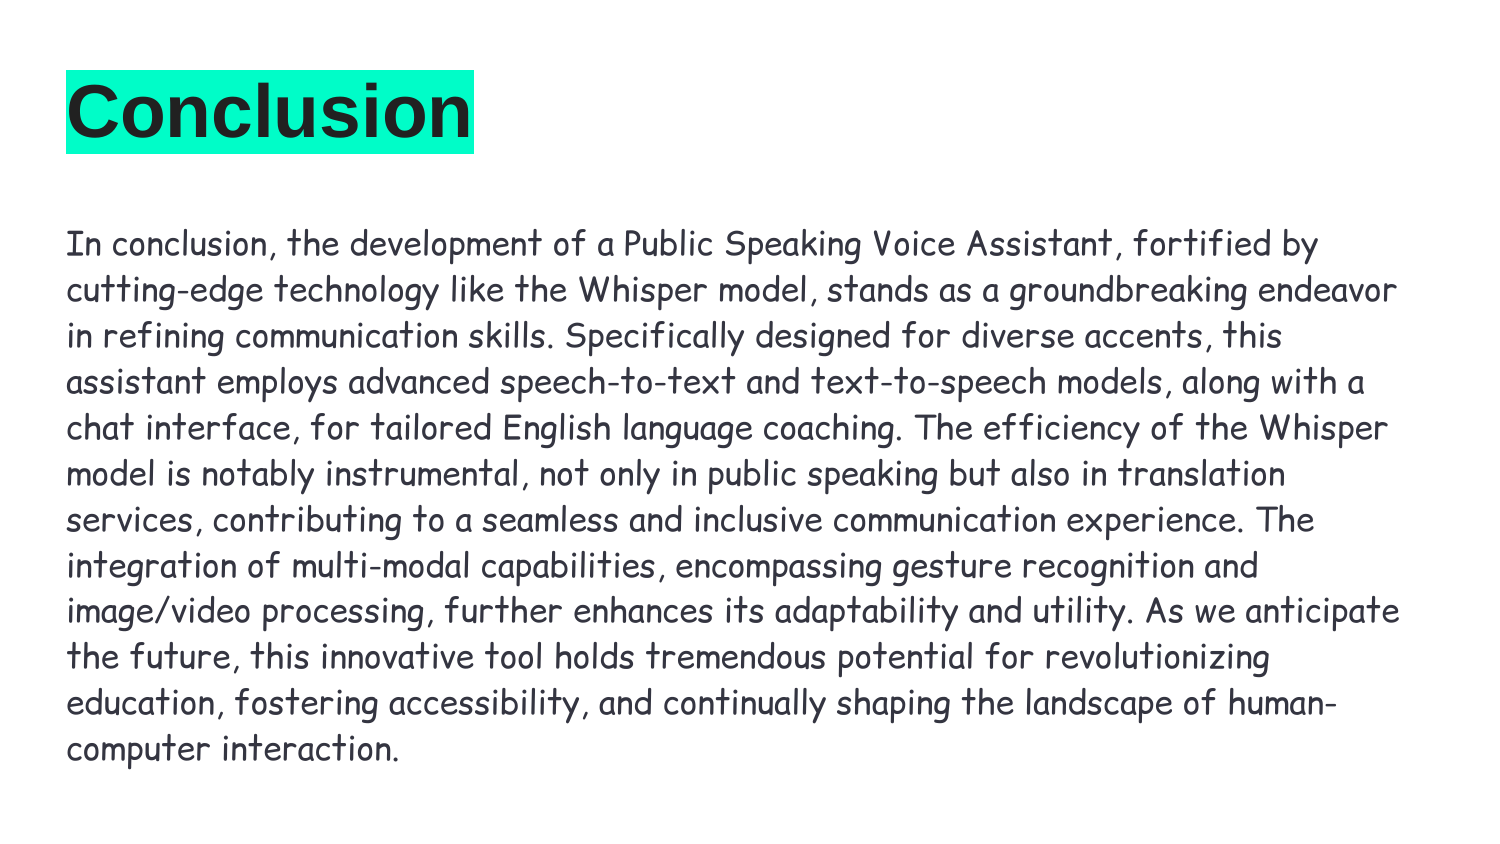

# Conclusion

In conclusion, the development of a Public Speaking Voice Assistant, fortified by cutting-edge technology like the Whisper model, stands as a groundbreaking endeavor in refining communication skills. Specifically designed for diverse accents, this assistant employs advanced speech-to-text and text-to-speech models, along with a chat interface, for tailored English language coaching. The efficiency of the Whisper model is notably instrumental, not only in public speaking but also in translation services, contributing to a seamless and inclusive communication experience. The integration of multi-modal capabilities, encompassing gesture recognition and image/video processing, further enhances its adaptability and utility. As we anticipate the future, this innovative tool holds tremendous potential for revolutionizing education, fostering accessibility, and continually shaping the landscape of human-computer interaction.